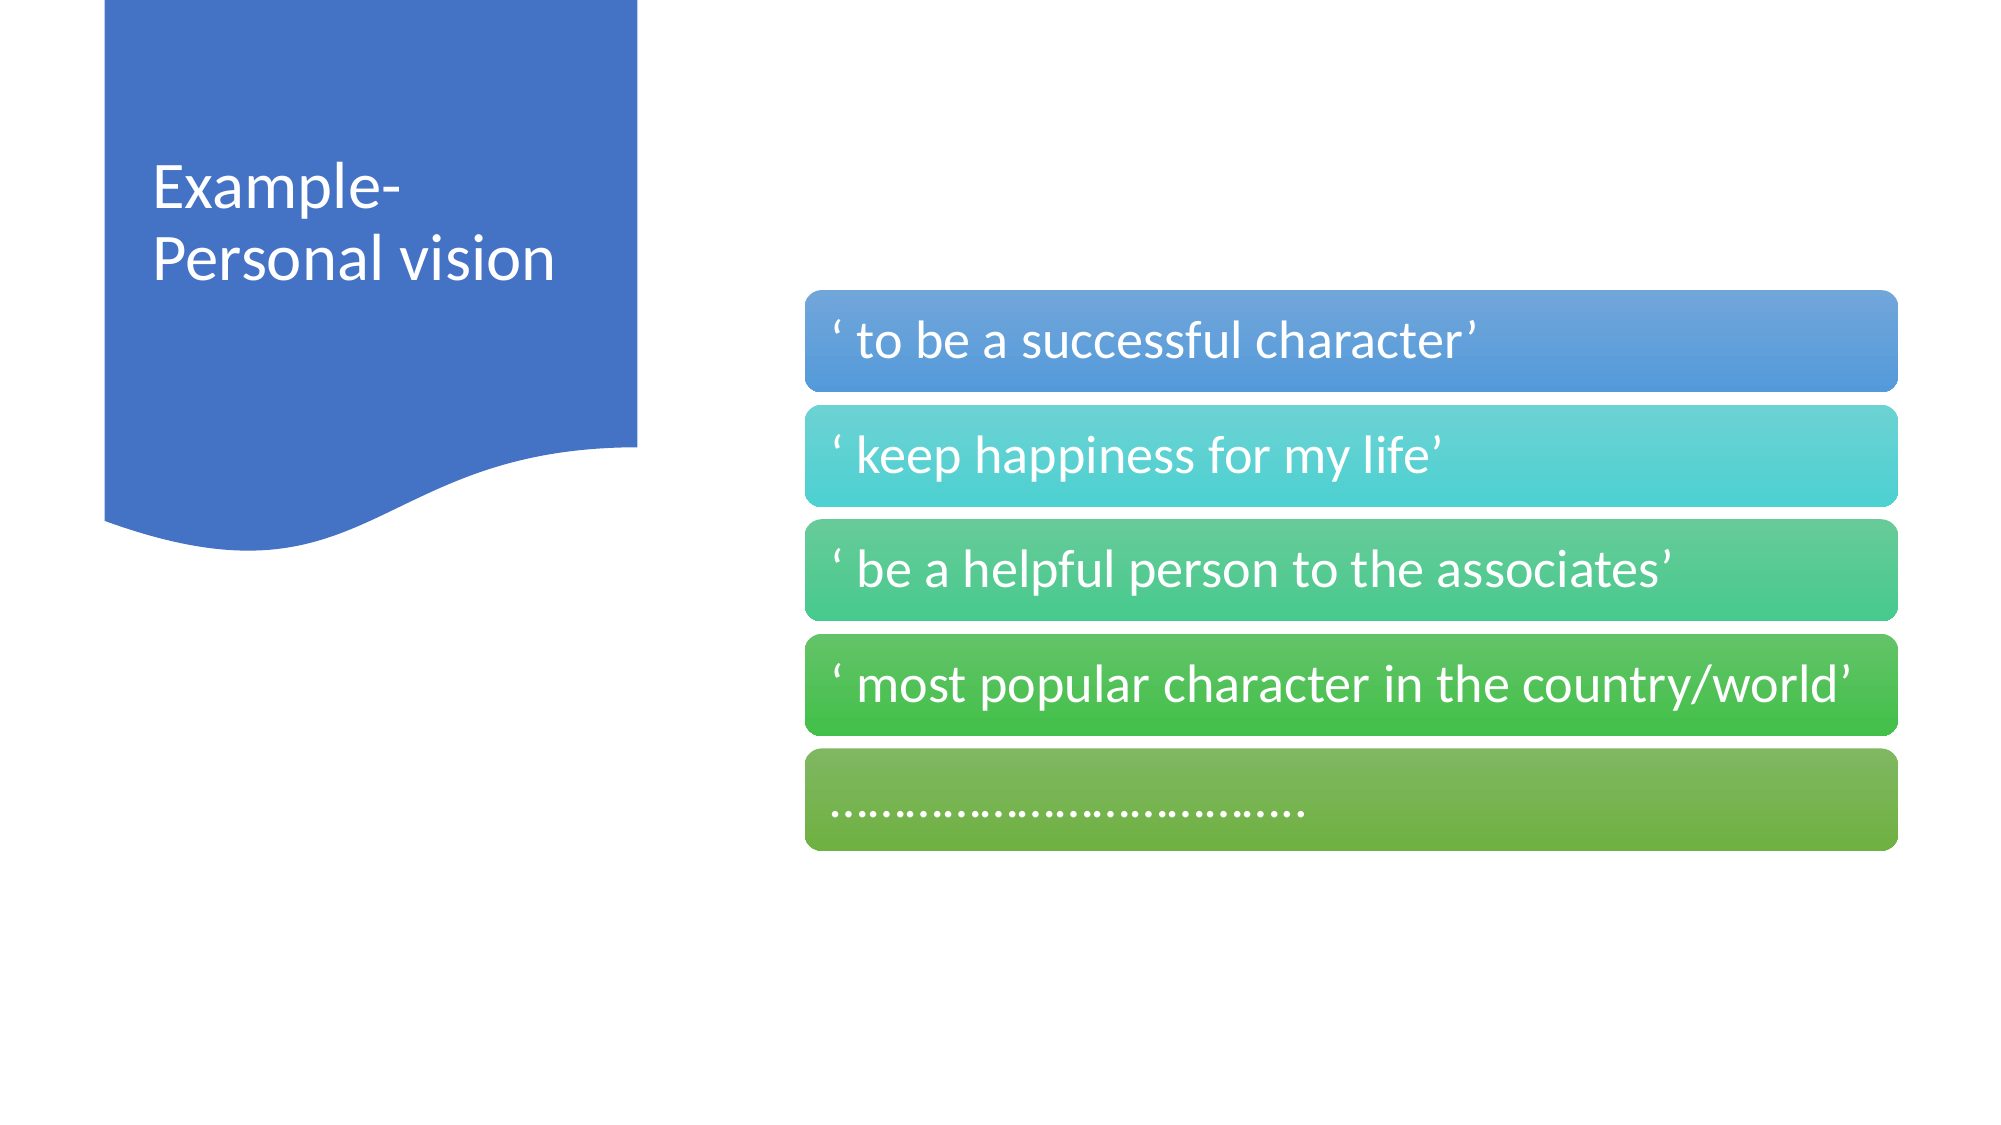

# Example-Personal vision
‘ to be a successful character’
‘ keep happiness for my life’
‘ be a helpful person to the associates’
‘ most popular character in the country/world’
………………………………..